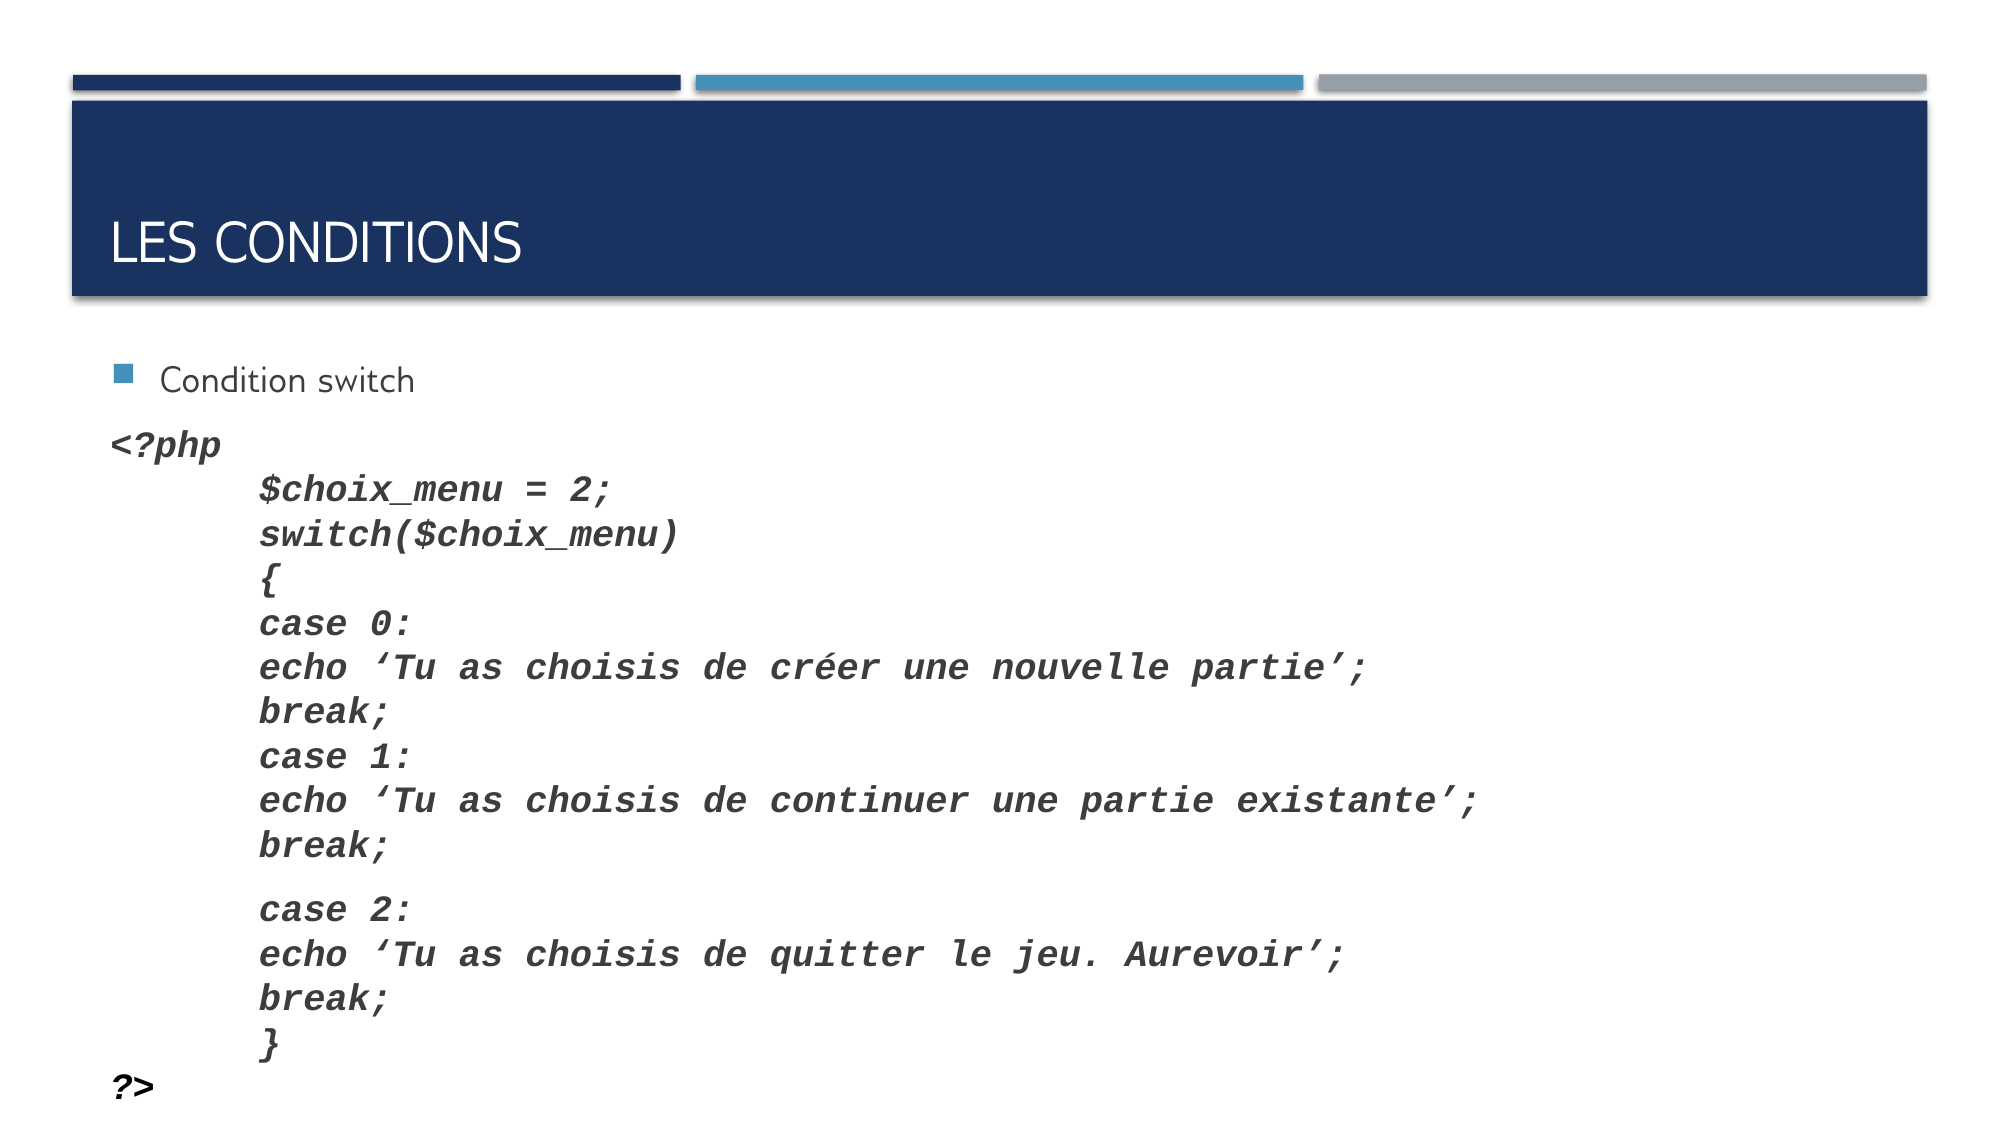

# LES CONDITIONS
Condition switch
<?php
		$choix_menu = 2;
		switch($choix_menu)
		{
			case 0:
				echo ‘Tu as choisis de créer une nouvelle partie’;
			break;
			case 1:
				echo ‘Tu as choisis de continuer une partie existante’;
			break;
			case 2:
				echo ‘Tu as choisis de quitter le jeu. Aurevoir’;
			break;
		}
?>